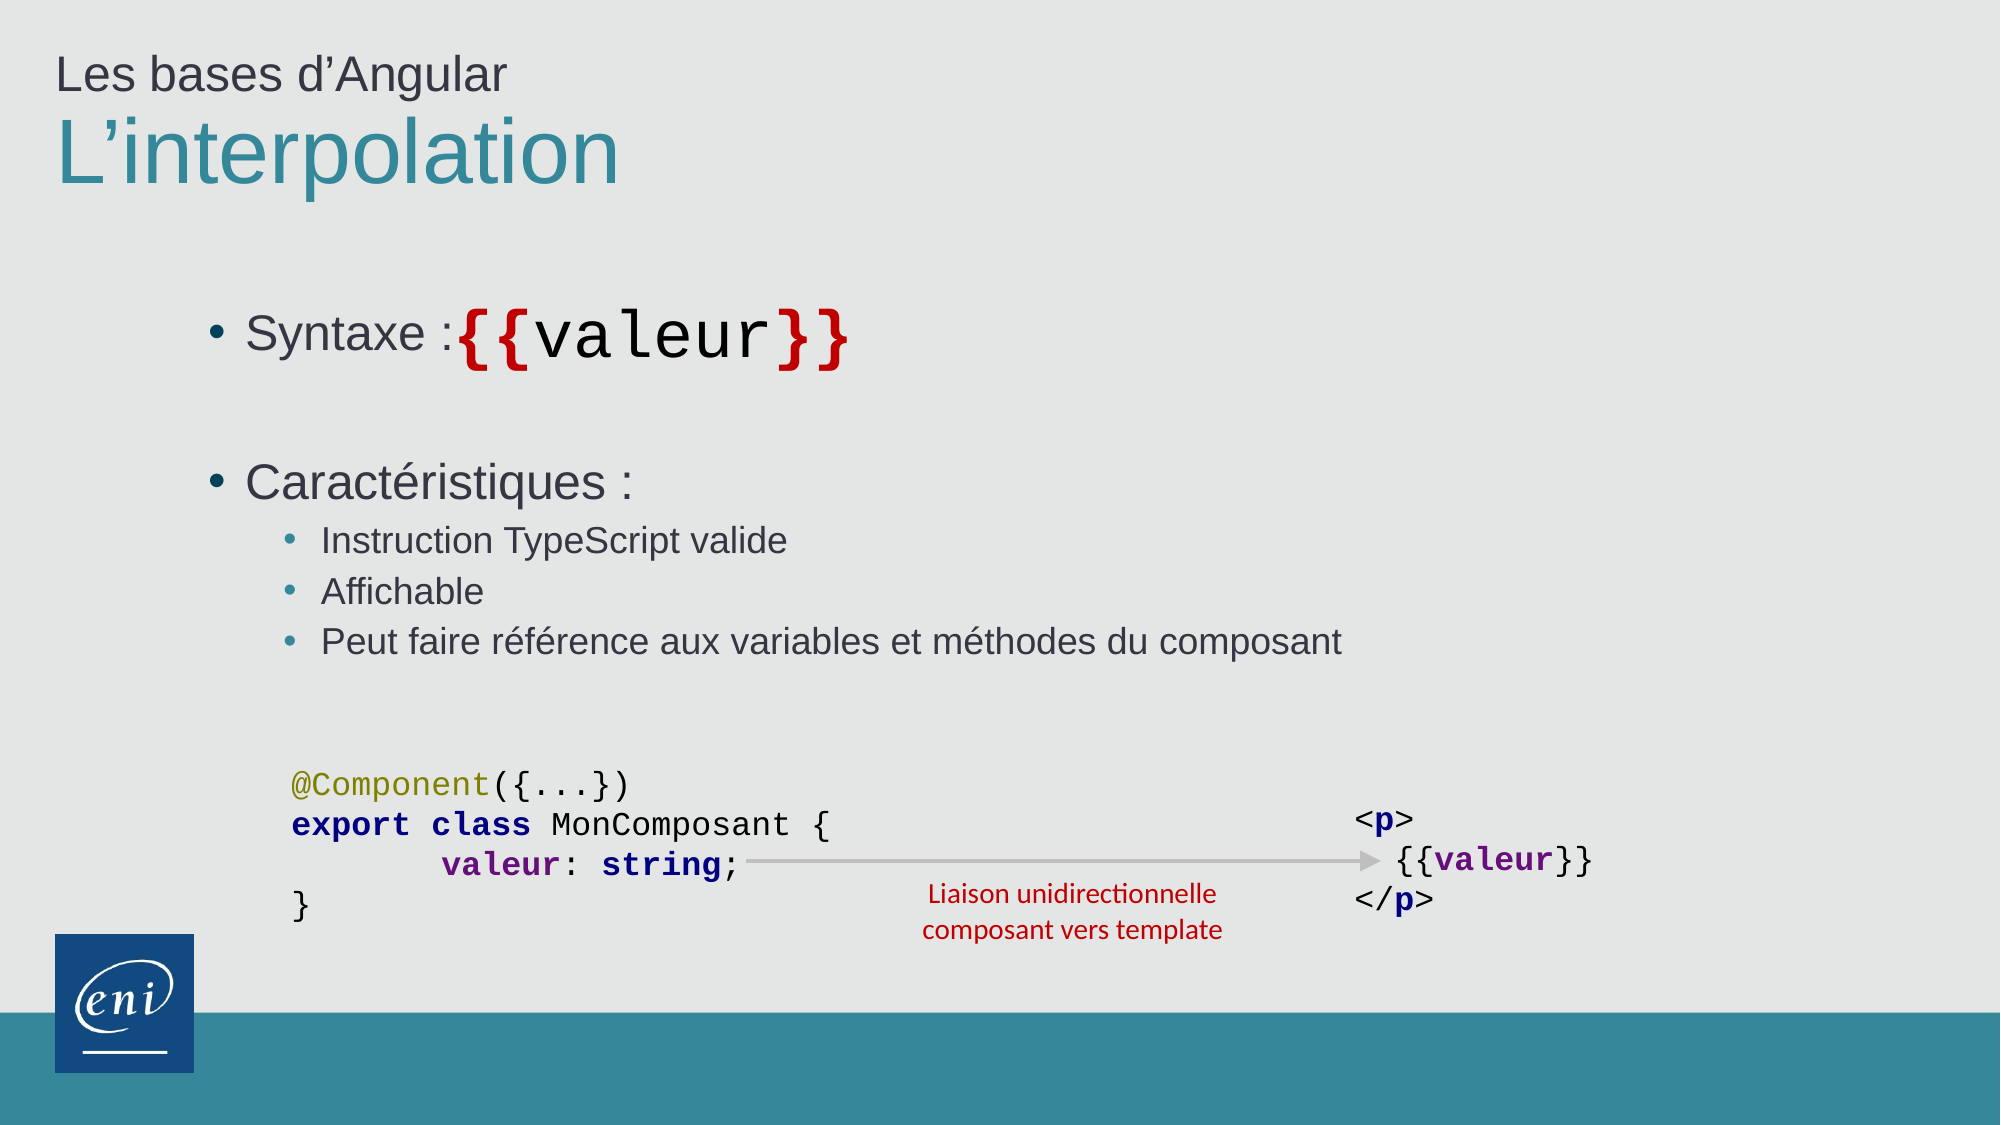

Les bases d’Angular
# L’interpolation
{{valeur}}
Syntaxe :

Caractéristiques :
Instruction TypeScript valide
Affichable
Peut faire référence aux variables et méthodes du composant
@Component({...})
export class MonComposant {
	valeur: string;
}
<p>
  {{valeur}}
</p>
Liaison unidirectionnelle
composant vers template